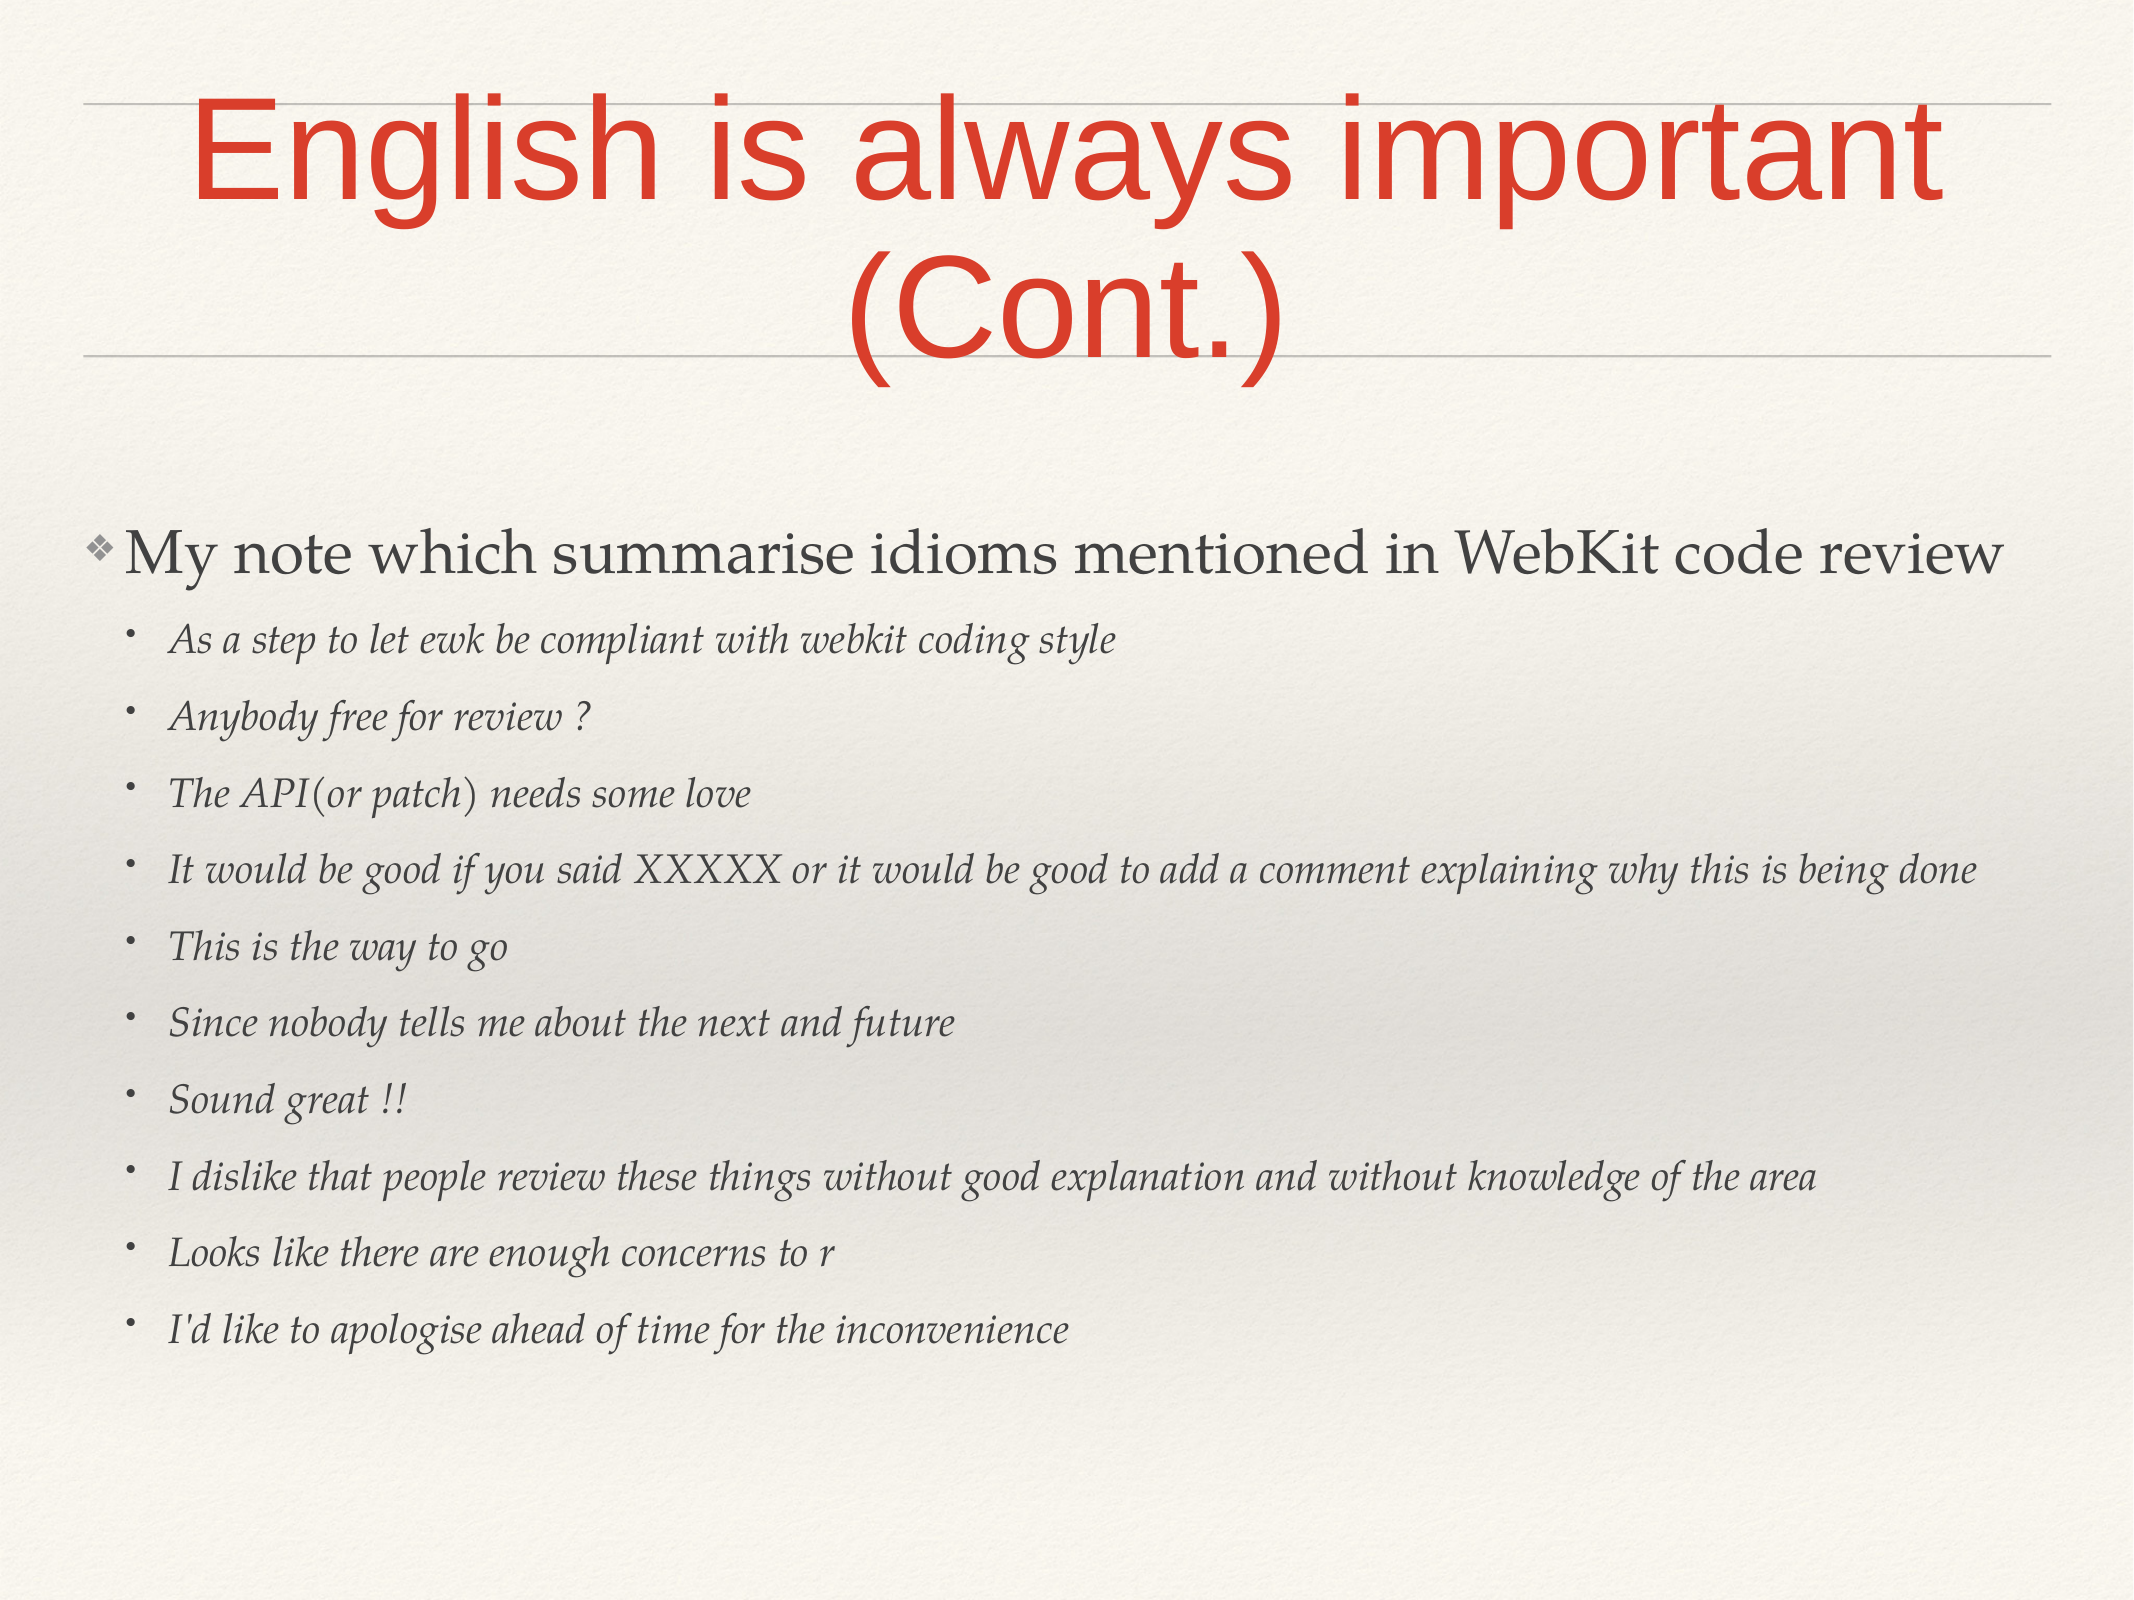

# English is always important (Cont.)
My note which summarise idioms mentioned in WebKit code review
As a step to let ewk be compliant with webkit coding style
Anybody free for review ?
The API(or patch) needs some love
It would be good if you said XXXXX or it would be good to add a comment explaining why this is being done
This is the way to go
Since nobody tells me about the next and future
Sound great !!
I dislike that people review these things without good explanation and without knowledge of the area
Looks like there are enough concerns to r
I'd like to apologise ahead of time for the inconvenience
14